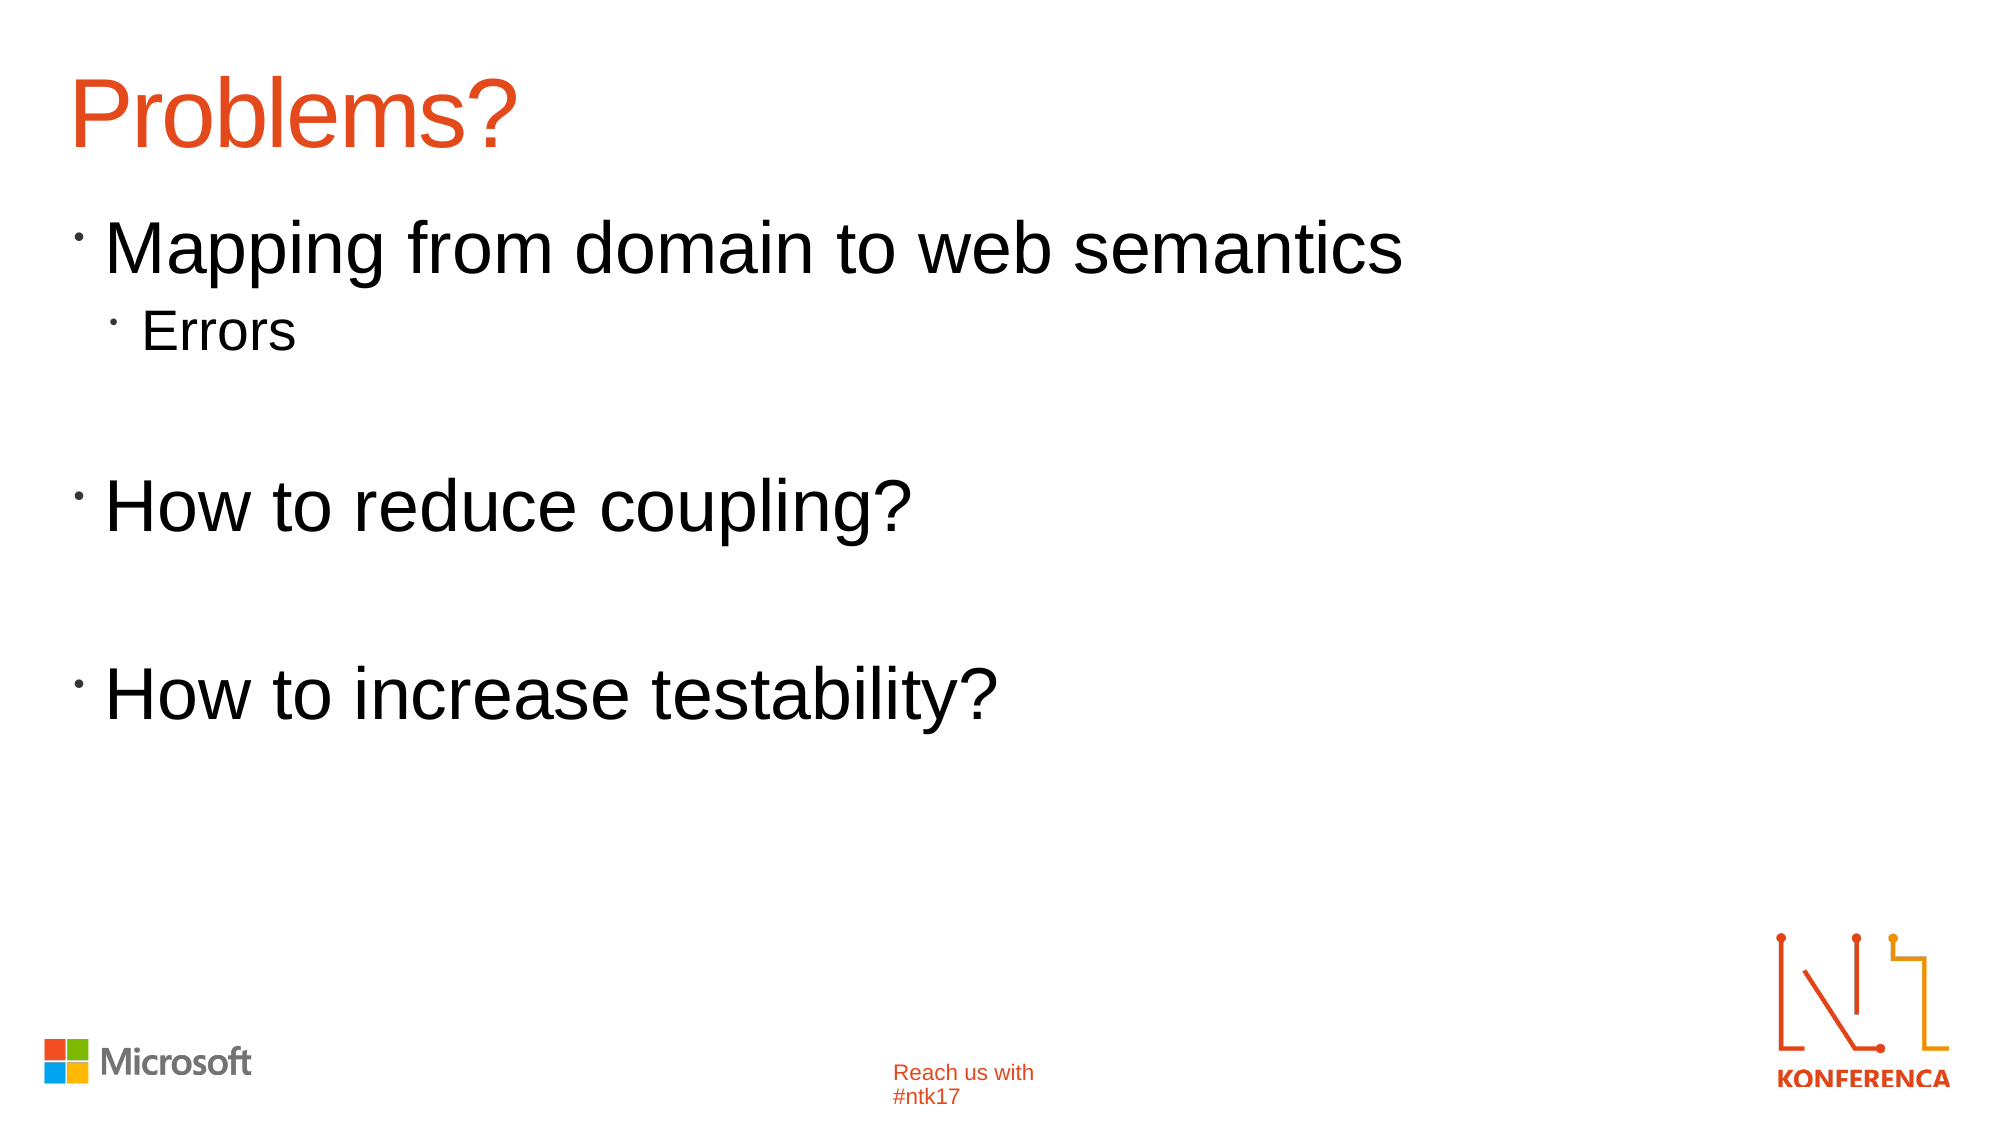

# Problems?
Mapping from domain to web semantics
Errors

How to reduce coupling?

How to increase testability?